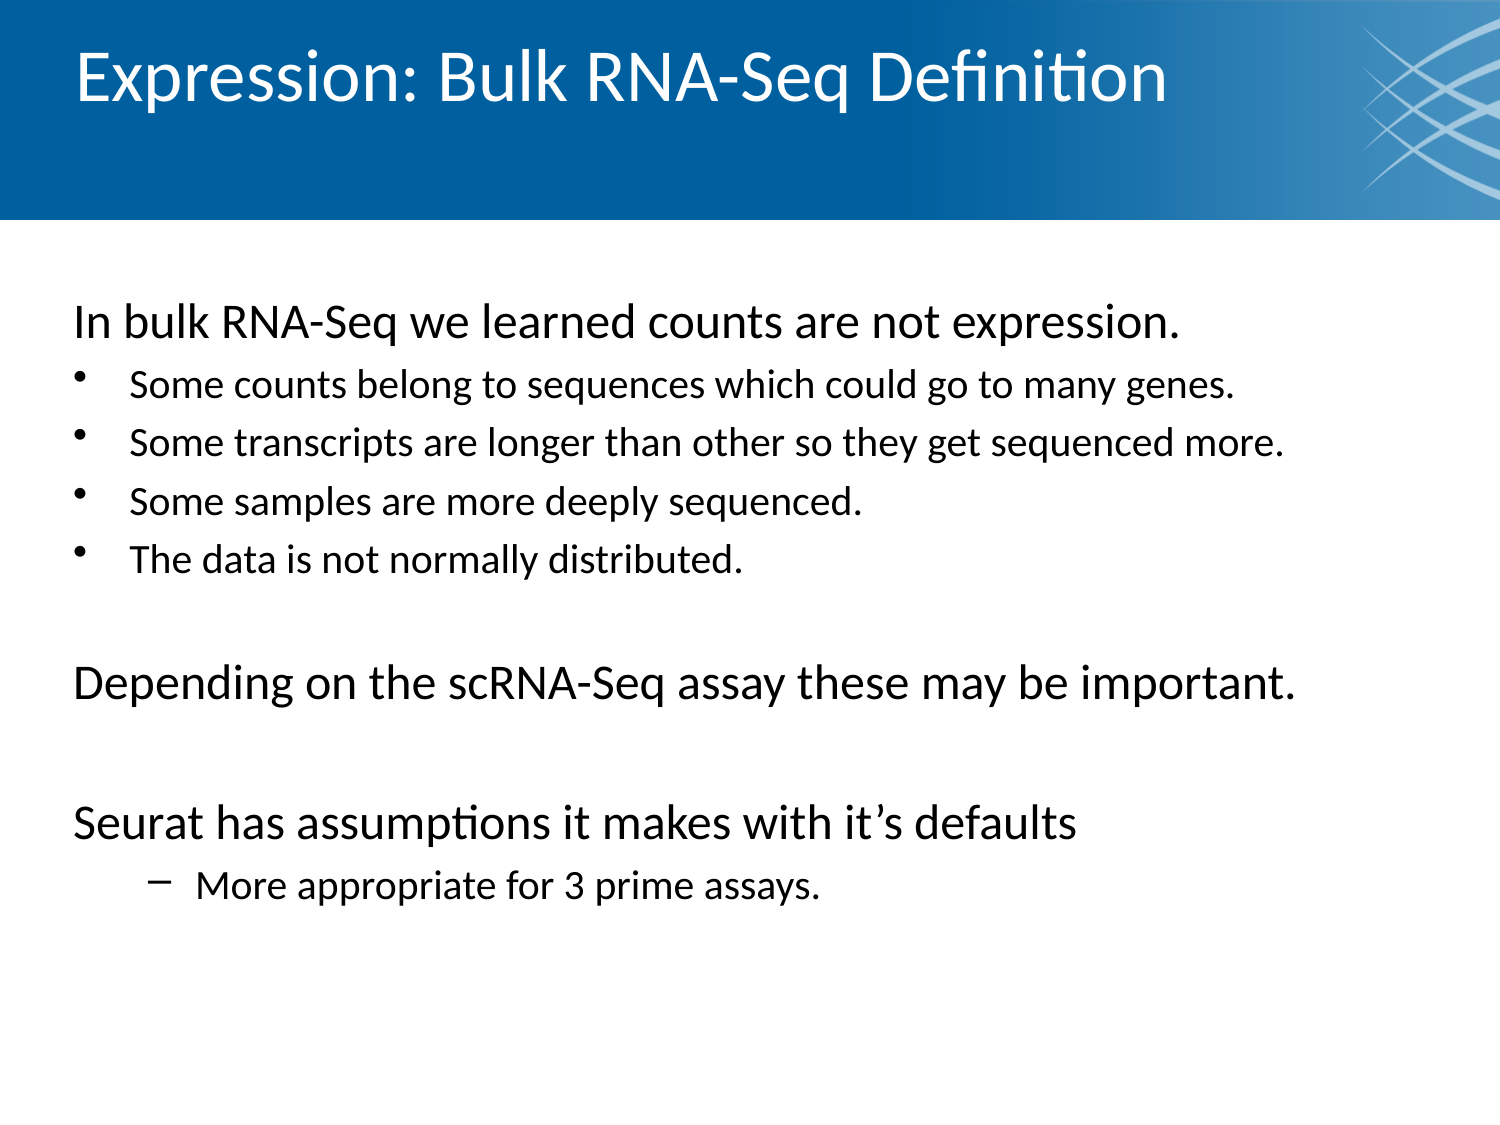

# Expression: Bulk RNA-Seq Definition
In bulk RNA-Seq we learned counts are not expression.
Some counts belong to sequences which could go to many genes.
Some transcripts are longer than other so they get sequenced more.
Some samples are more deeply sequenced.
The data is not normally distributed.

Depending on the scRNA-Seq assay these may be important.

Seurat has assumptions it makes with it’s defaults
More appropriate for 3 prime assays.